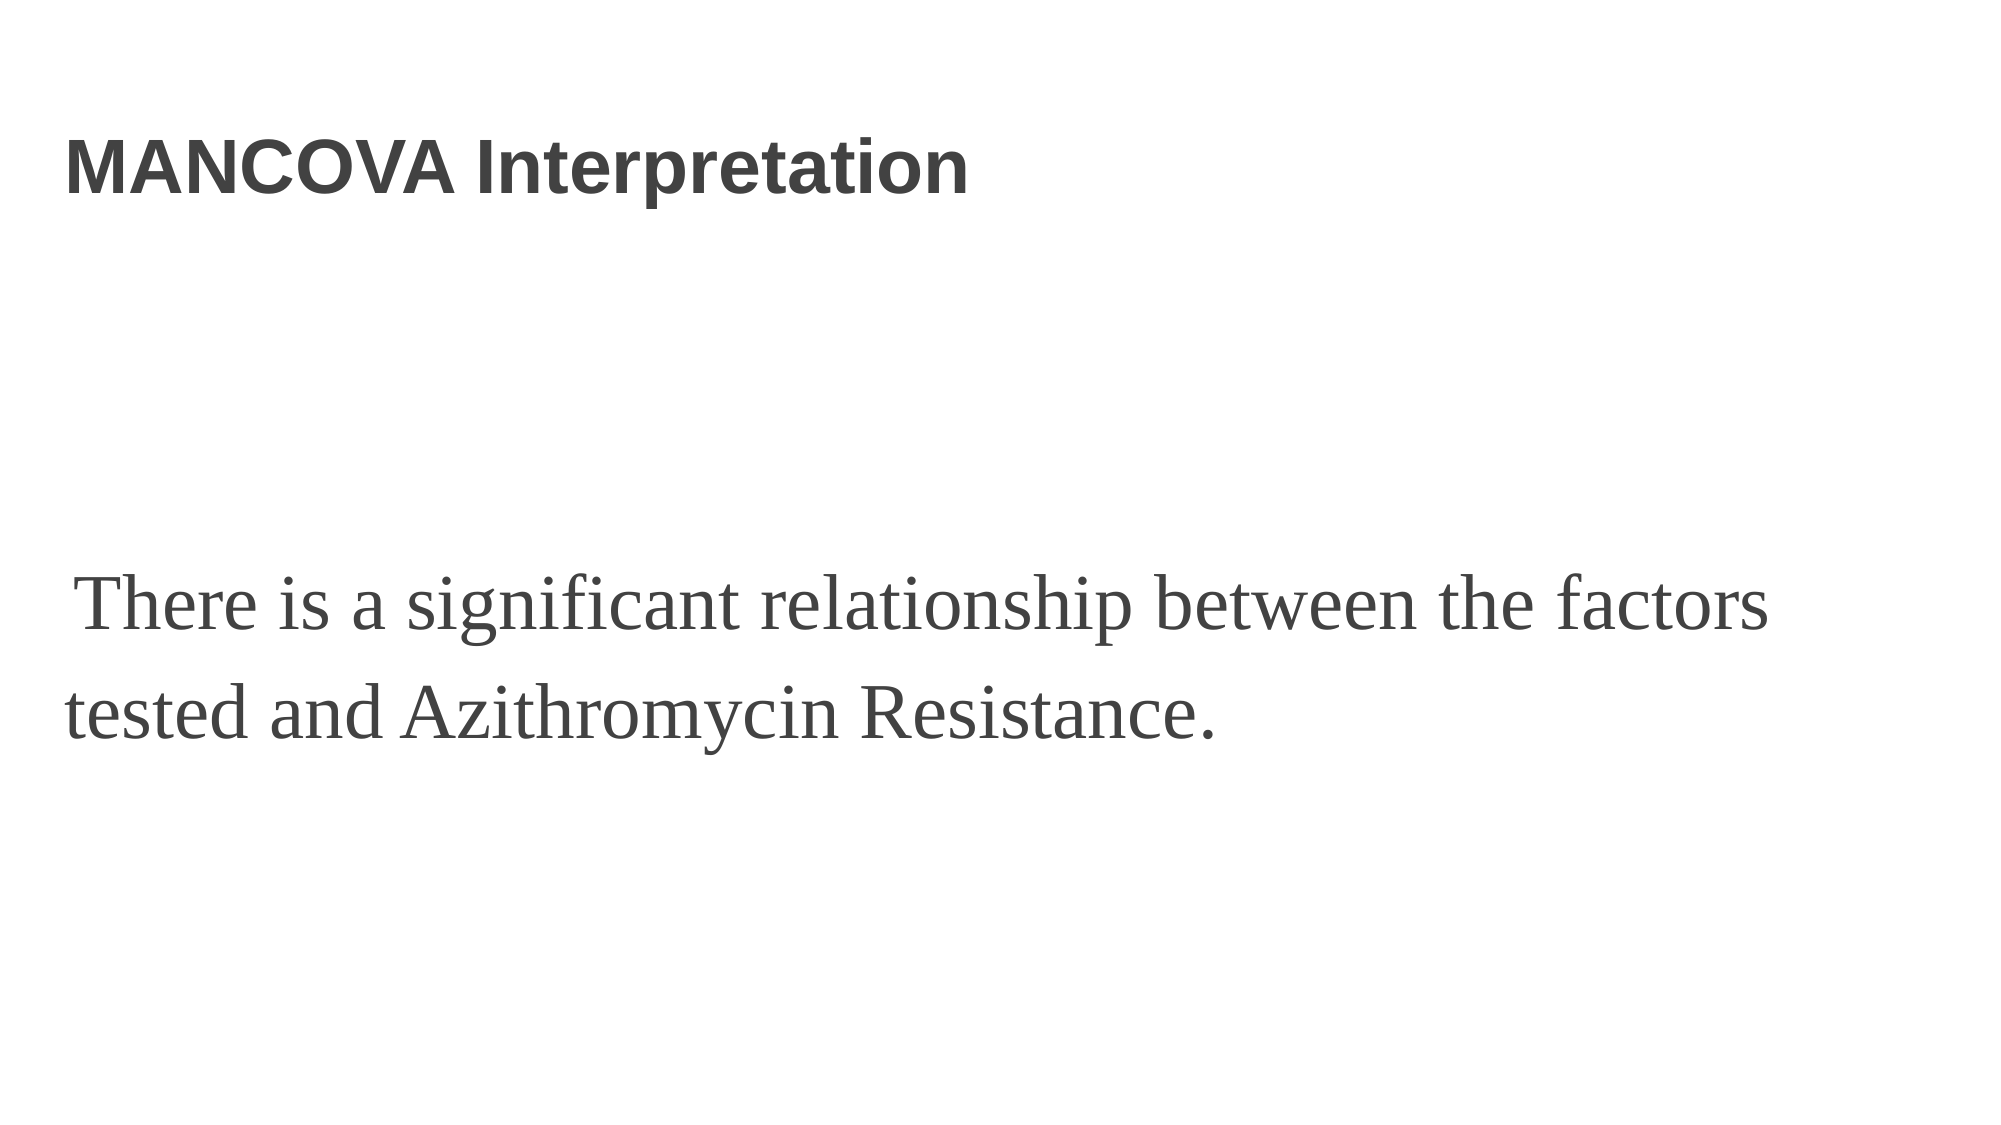

# MANCOVA Interpretation
 There is a significant relationship between the factors tested and Azithromycin Resistance.